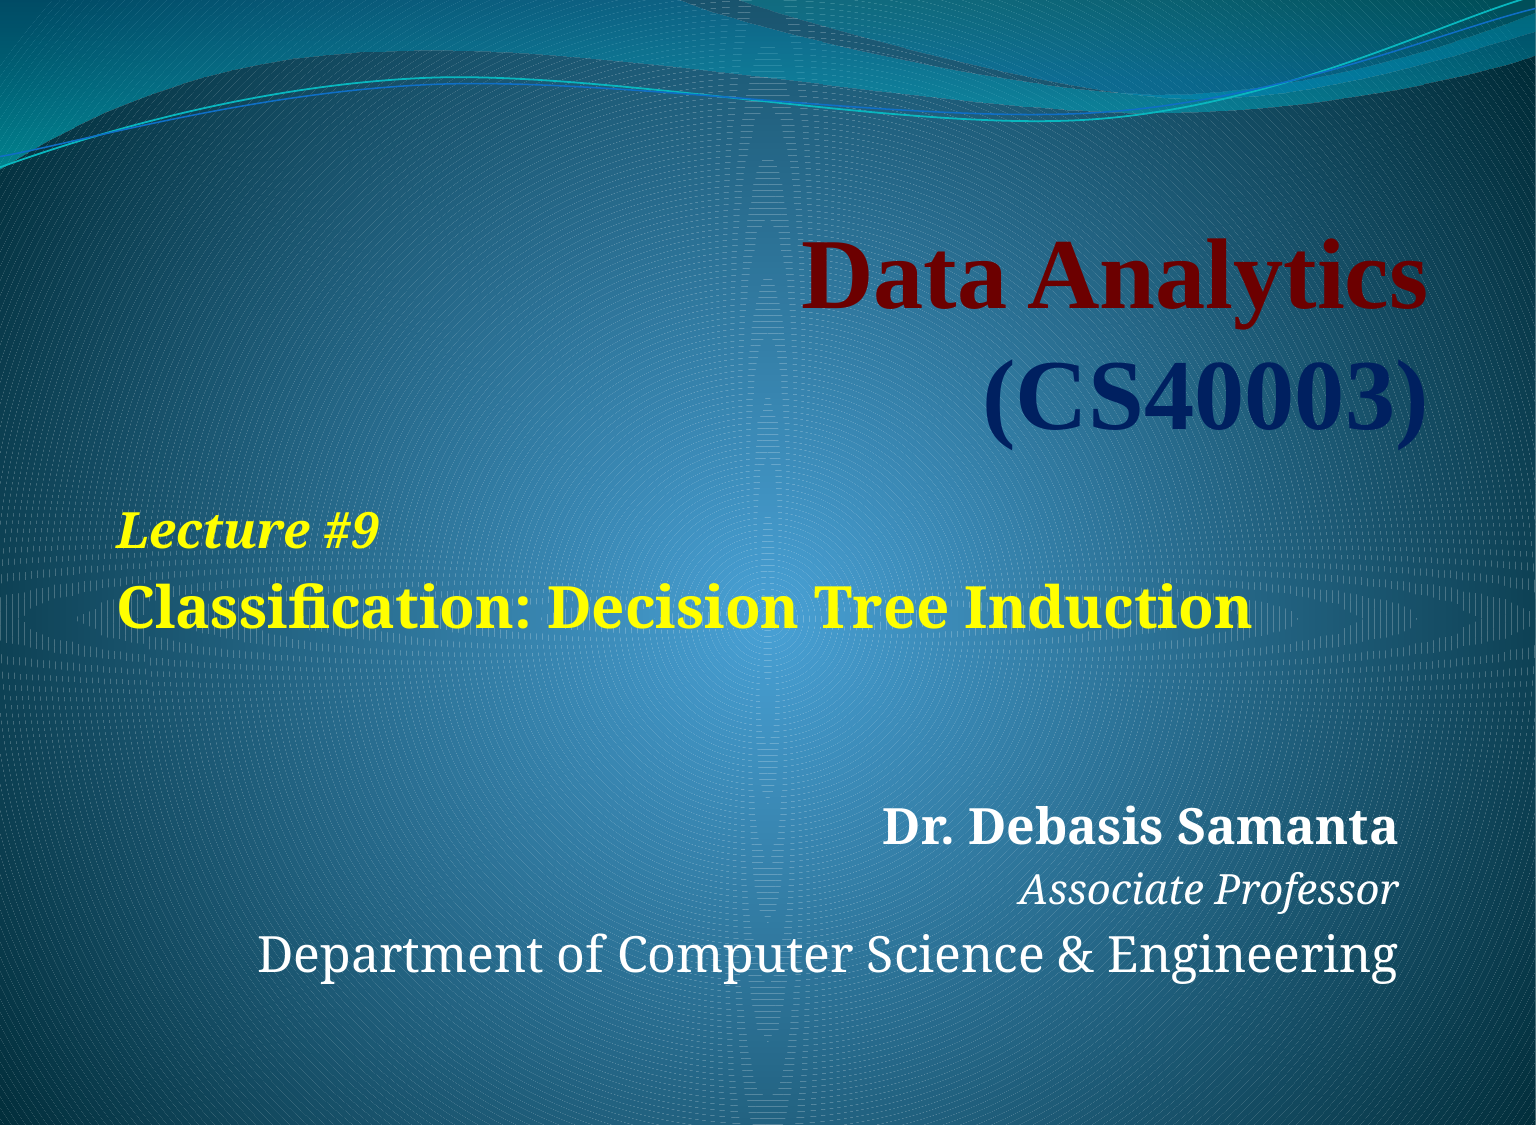

# Data Analytics (CS40003)
Lecture #9
Classification: Decision Tree Induction
Dr. Debasis Samanta
Associate Professor
Department of Computer Science & Engineering